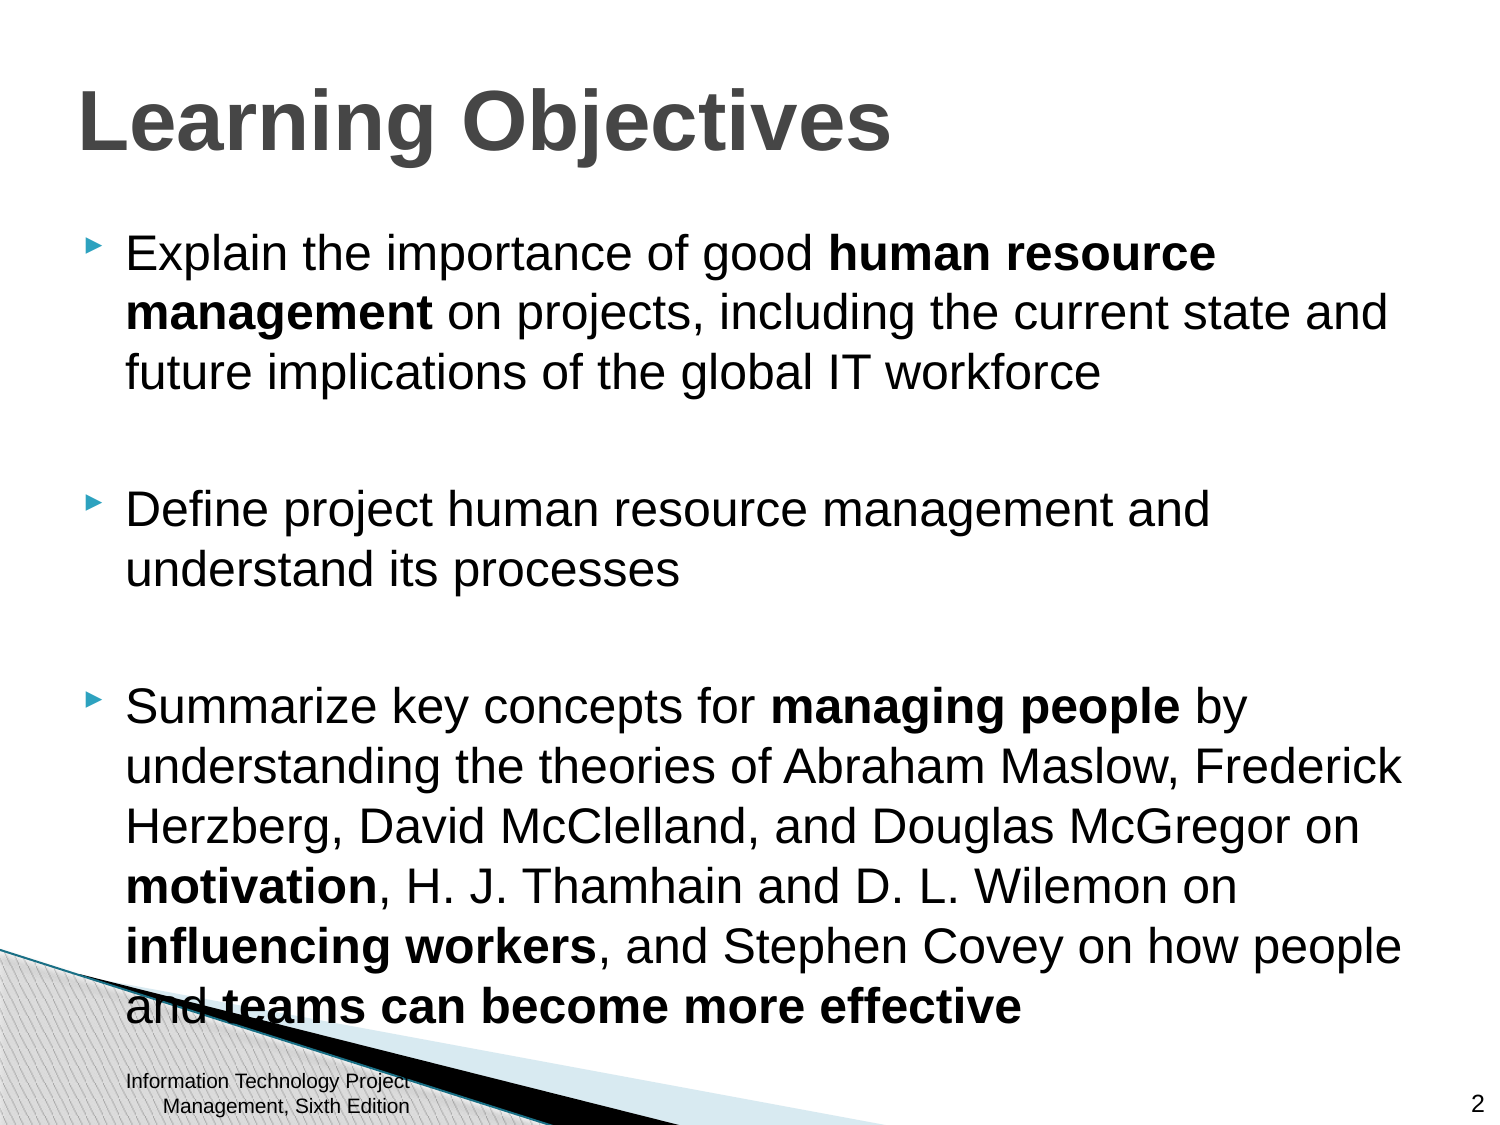

# Learning Objectives
Explain the importance of good human resource management on projects, including the current state and future implications of the global IT workforce

Define project human resource management and understand its processes

Summarize key concepts for managing people by understanding the theories of Abraham Maslow, Frederick Herzberg, David McClelland, and Douglas McGregor on motivation, H. J. Thamhain and D. L. Wilemon on influencing workers, and Stephen Covey on how people and teams can become more effective
Information Technology Project Management, Sixth Edition
2